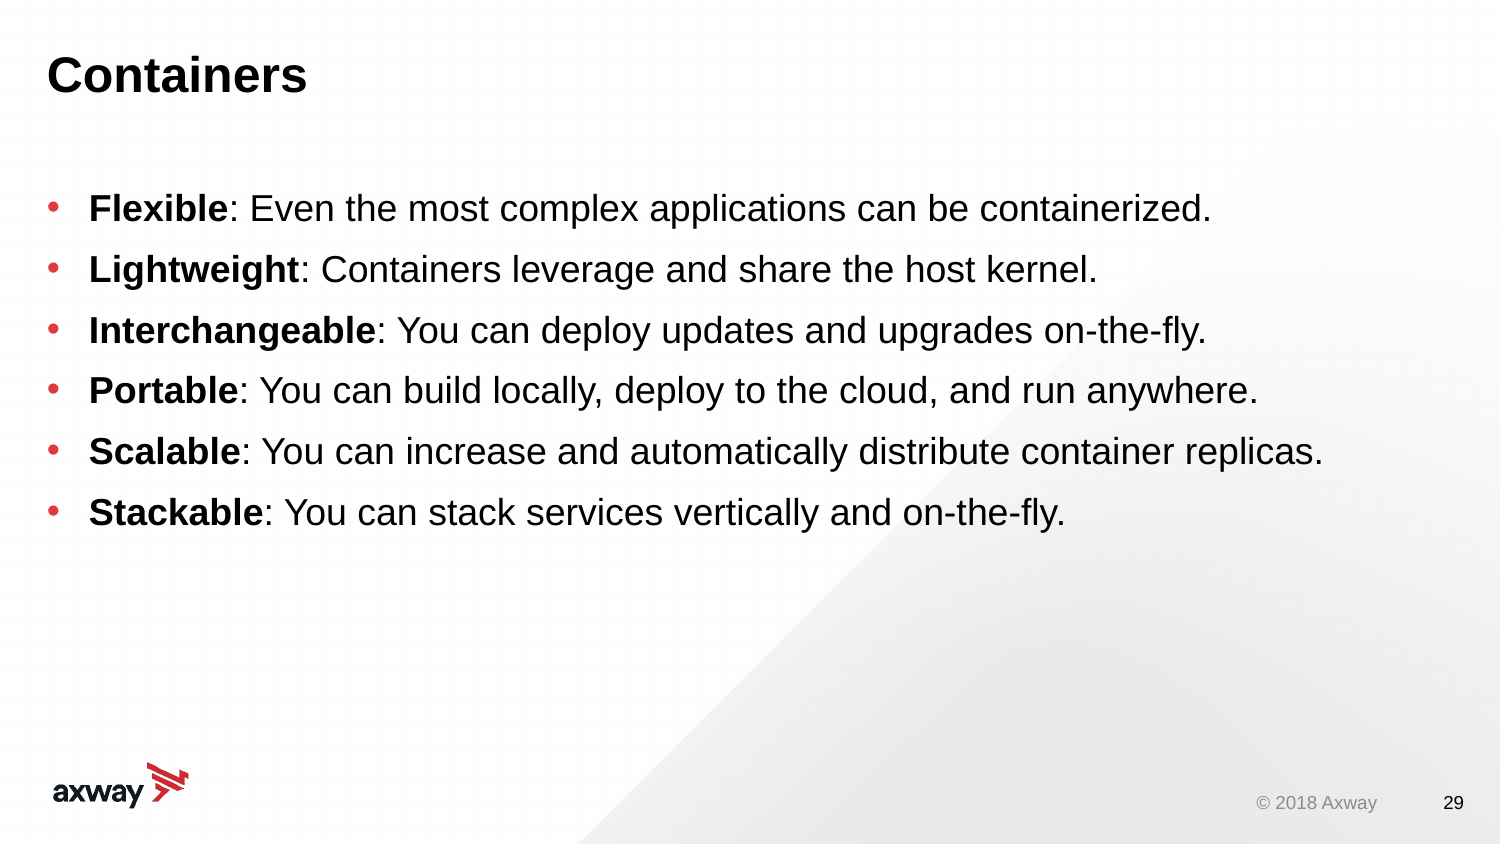

# Containers
Flexible: Even the most complex applications can be containerized.
Lightweight: Containers leverage and share the host kernel.
Interchangeable: You can deploy updates and upgrades on-the-fly.
Portable: You can build locally, deploy to the cloud, and run anywhere.
Scalable: You can increase and automatically distribute container replicas.
Stackable: You can stack services vertically and on-the-fly.

© 2018 Axway